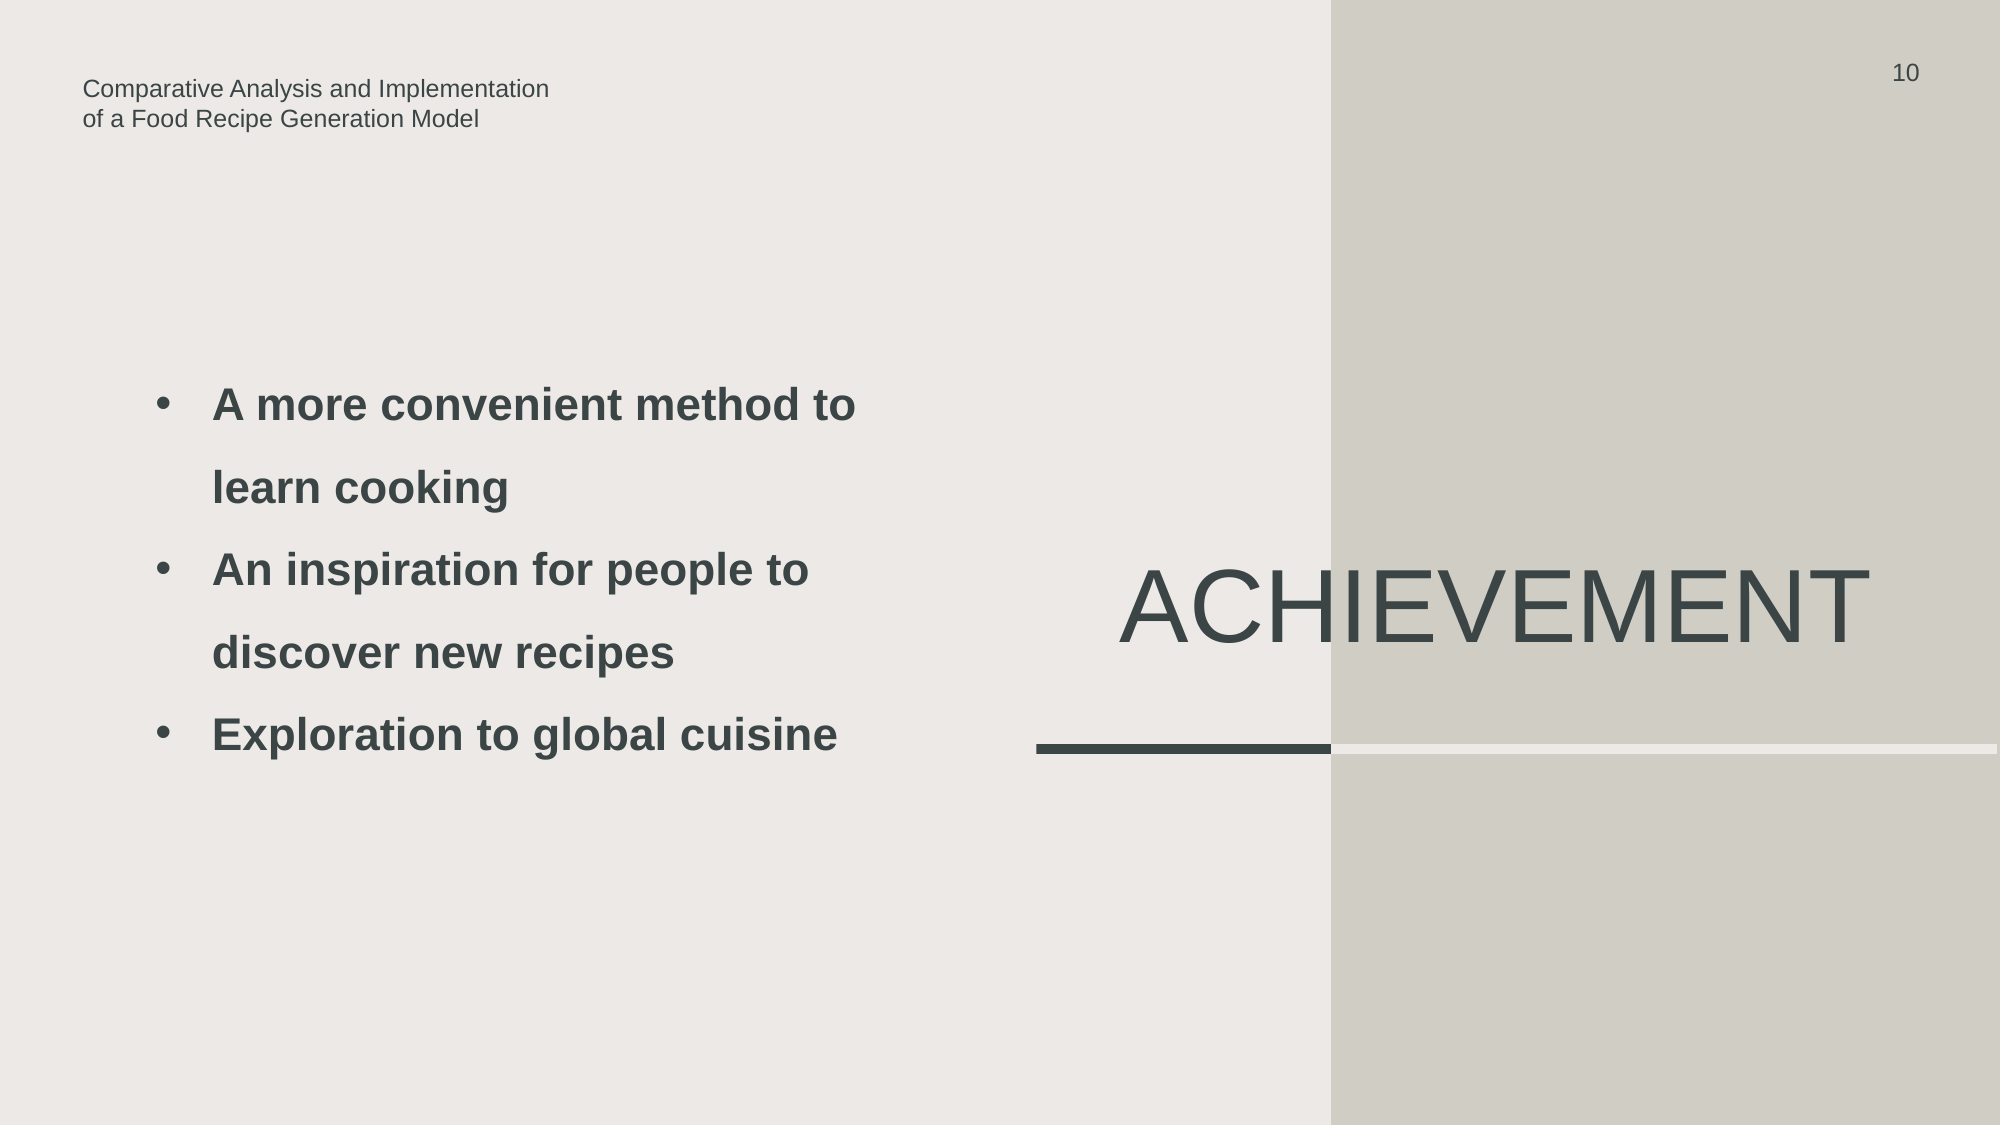

Comparative Analysis and Implementation
of a Food Recipe Generation Model
10
A more convenient method to learn cooking
An inspiration for people to discover new recipes
Exploration to global cuisine
# Achievement